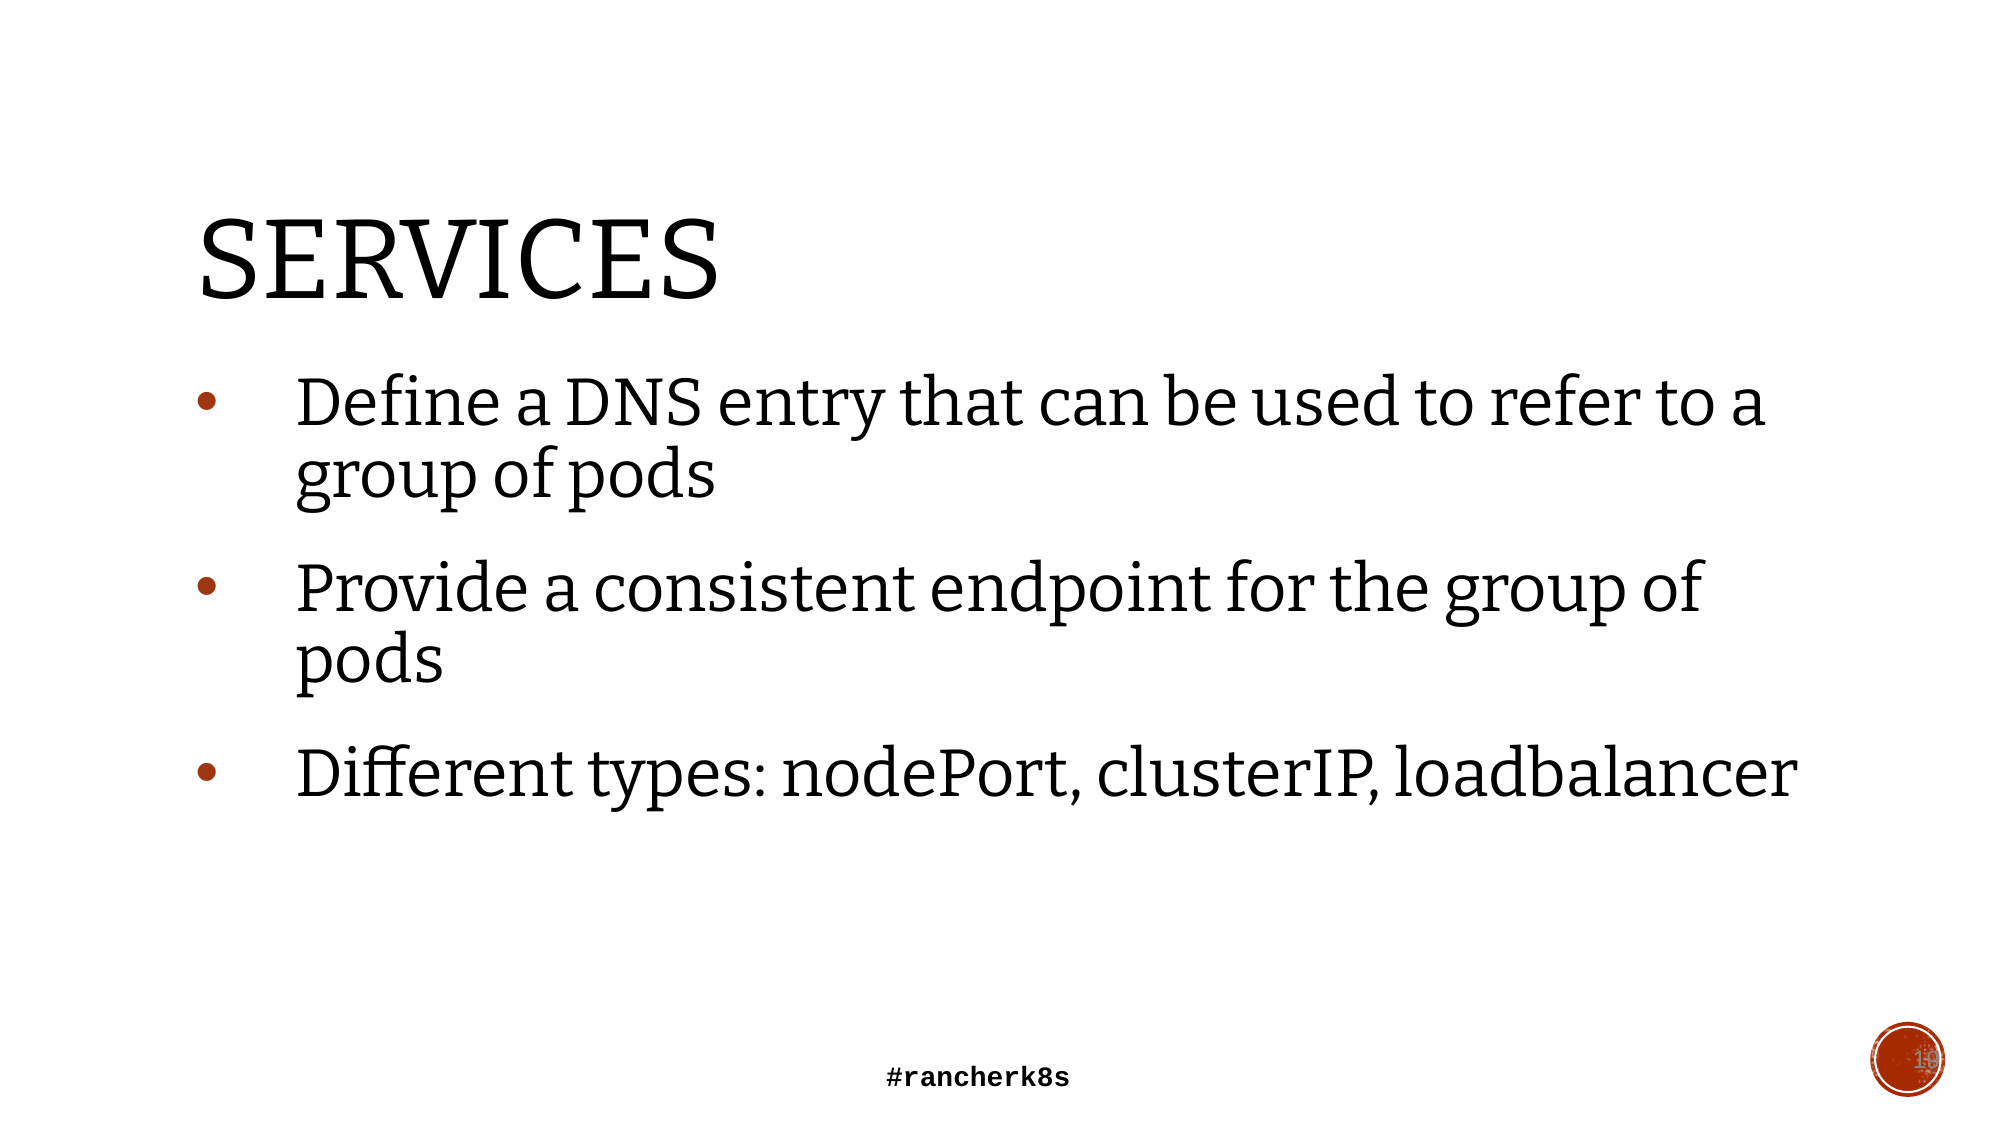

# Services
Define a DNS entry that can be used to refer to a group of pods
Provide a consistent endpoint for the group of pods
Different types: nodePort, clusterIP, loadbalancer

19
#rancherk8s